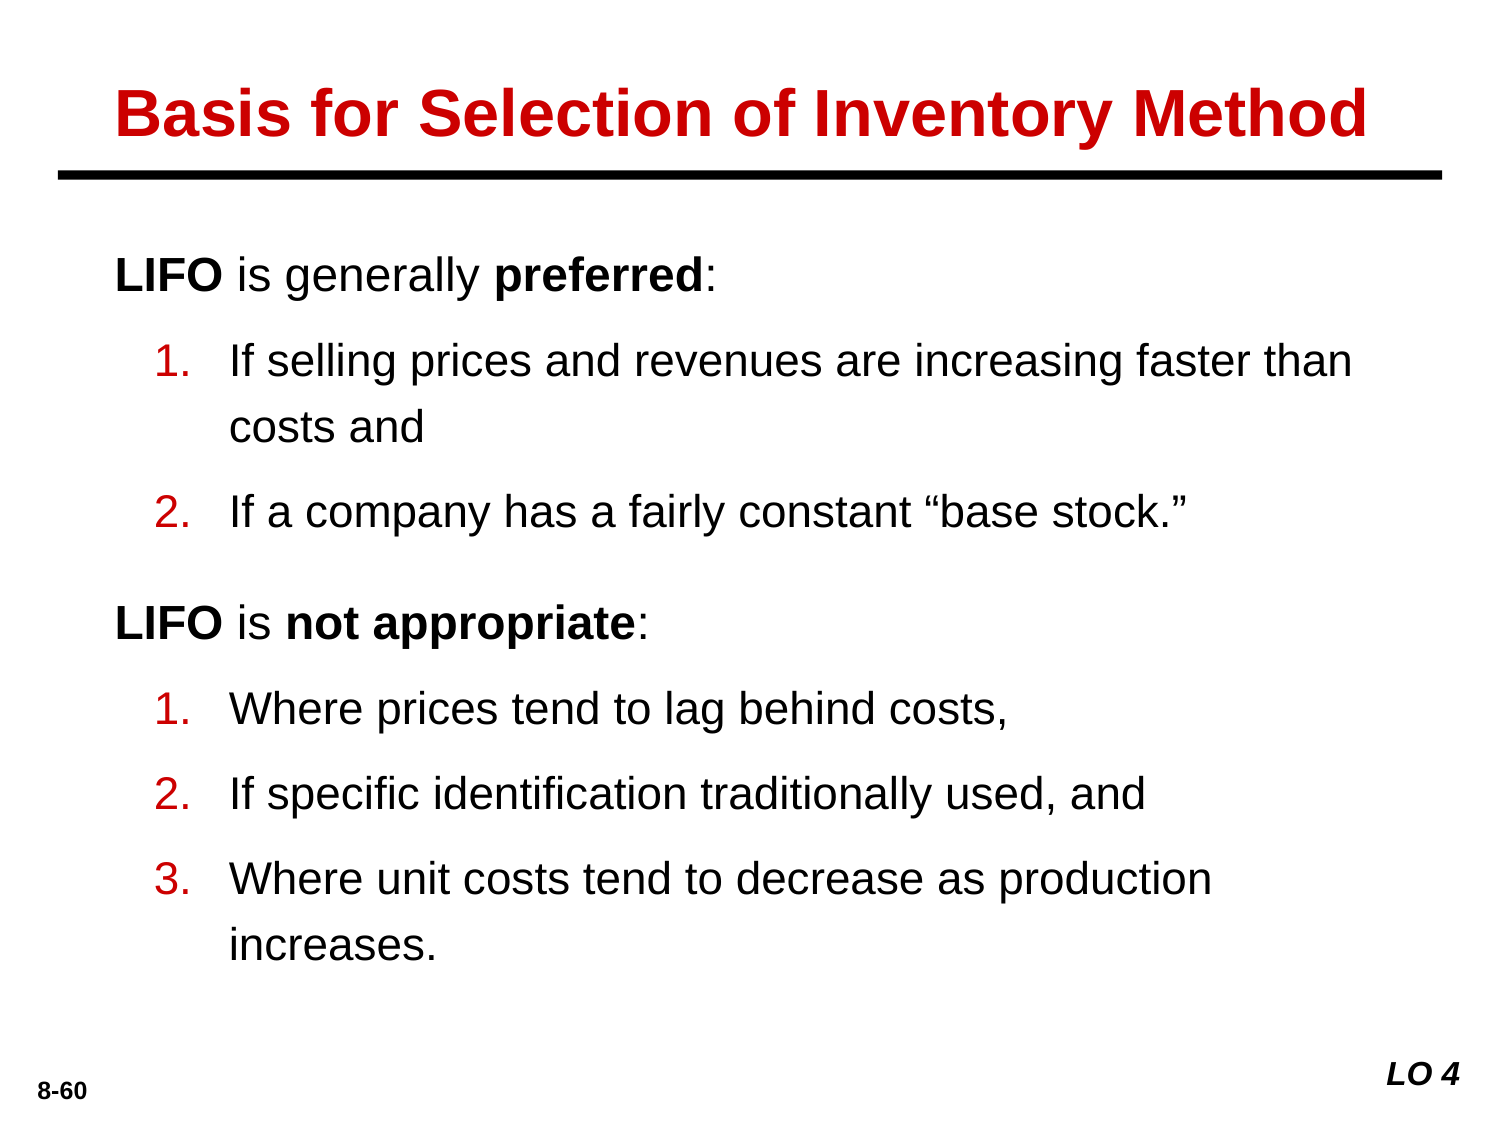

Basis for Selection of Inventory Method

LIFO is generally preferred:
If selling prices and revenues are increasing faster than costs and
If a company has a fairly constant “base stock.”
LIFO is not appropriate:
Where prices tend to lag behind costs,
If specific identification traditionally used, and
Where unit costs tend to decrease as production         increases.
LO 4